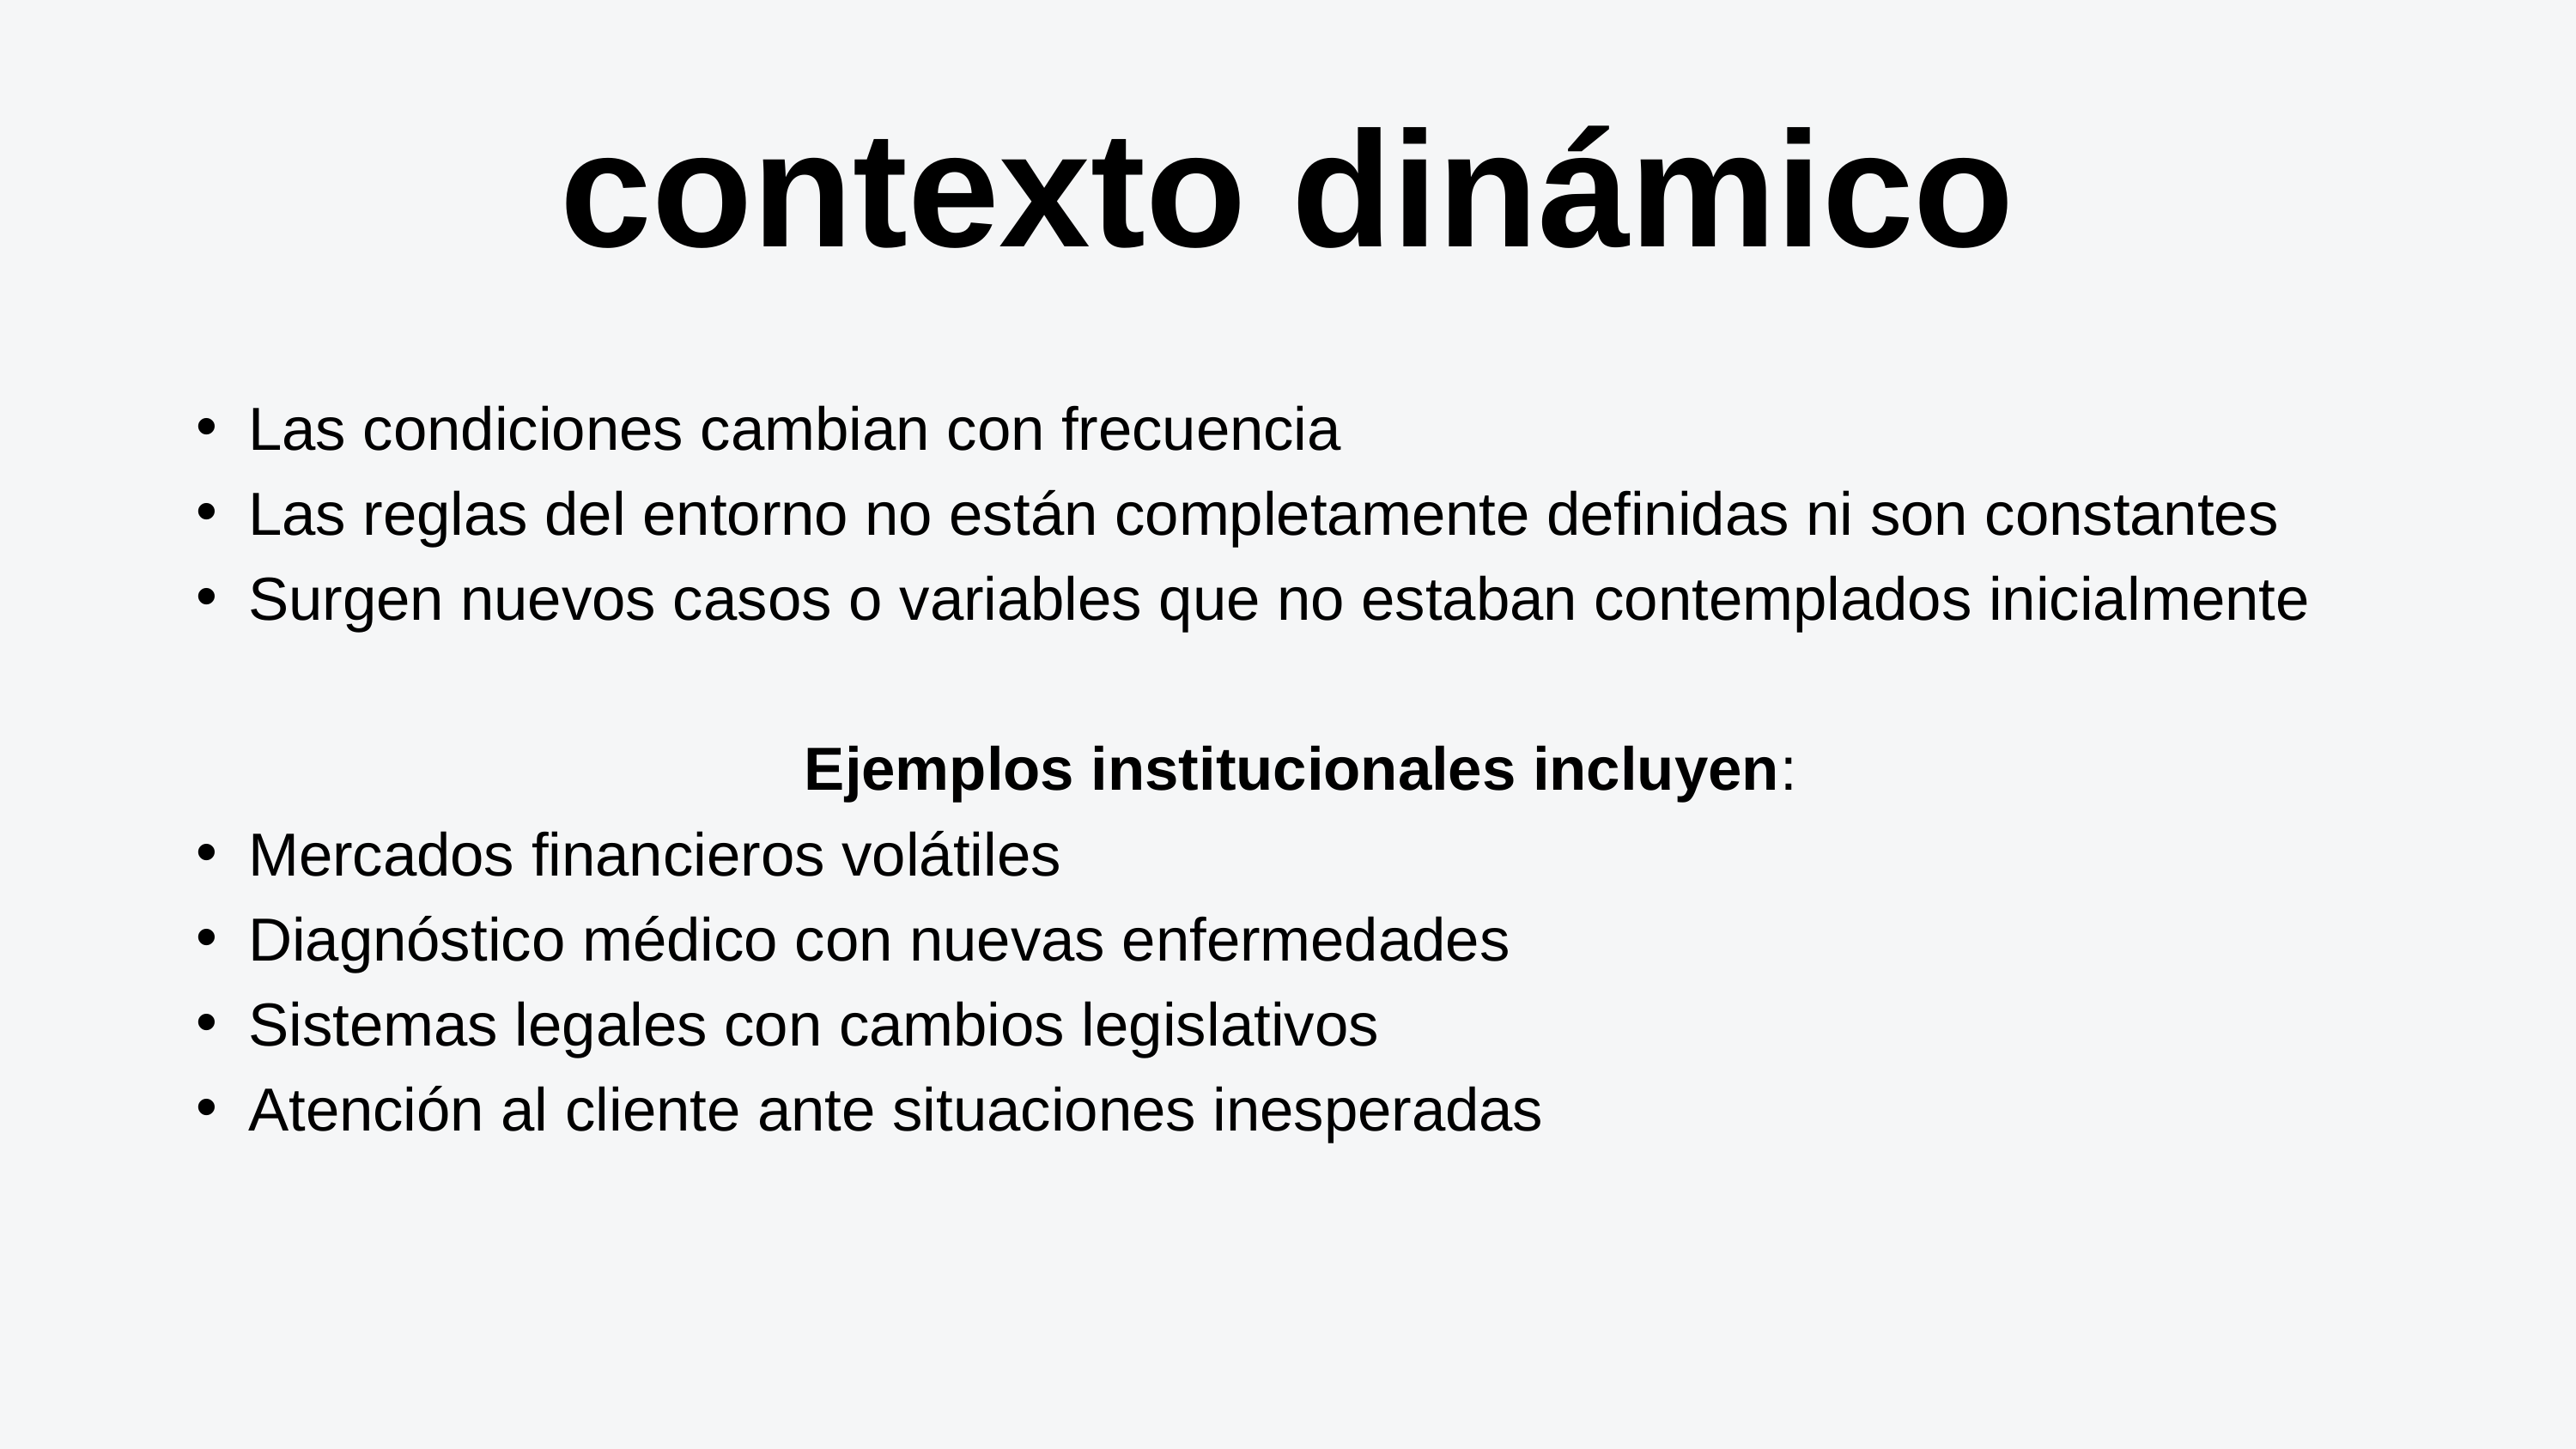

contexto dinámico
Las condiciones cambian con frecuencia
Las reglas del entorno no están completamente definidas ni son constantes
Surgen nuevos casos o variables que no estaban contemplados inicialmente

Ejemplos institucionales incluyen:
Mercados financieros volátiles
Diagnóstico médico con nuevas enfermedades
Sistemas legales con cambios legislativos
Atención al cliente ante situaciones inesperadas